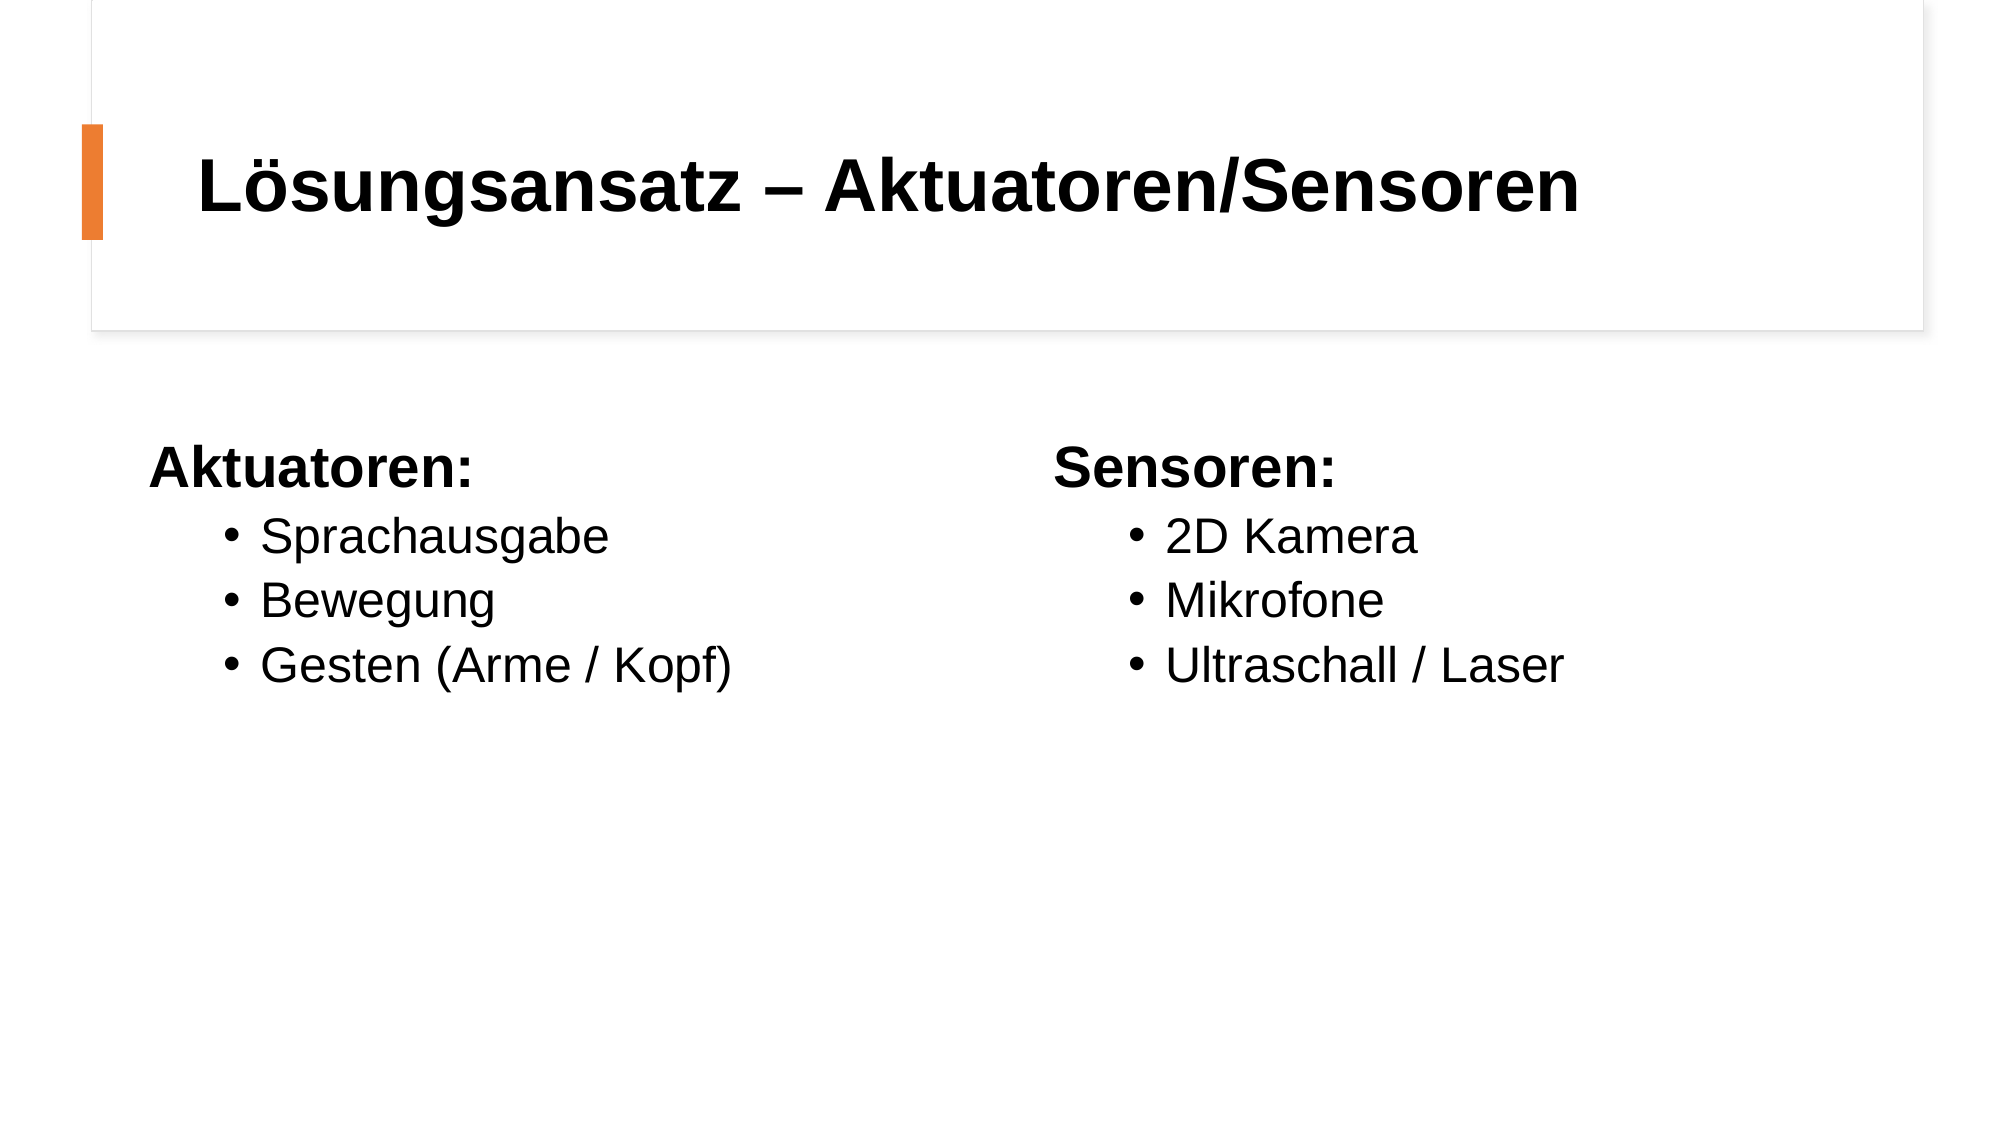

# Lösungsansatz – Aktuatoren/Sensoren

Aktuatoren:
Sprachausgabe
Bewegung
Gesten (Arme / Kopf)

Sensoren:
2D Kamera
Mikrofone
Ultraschall / Laser